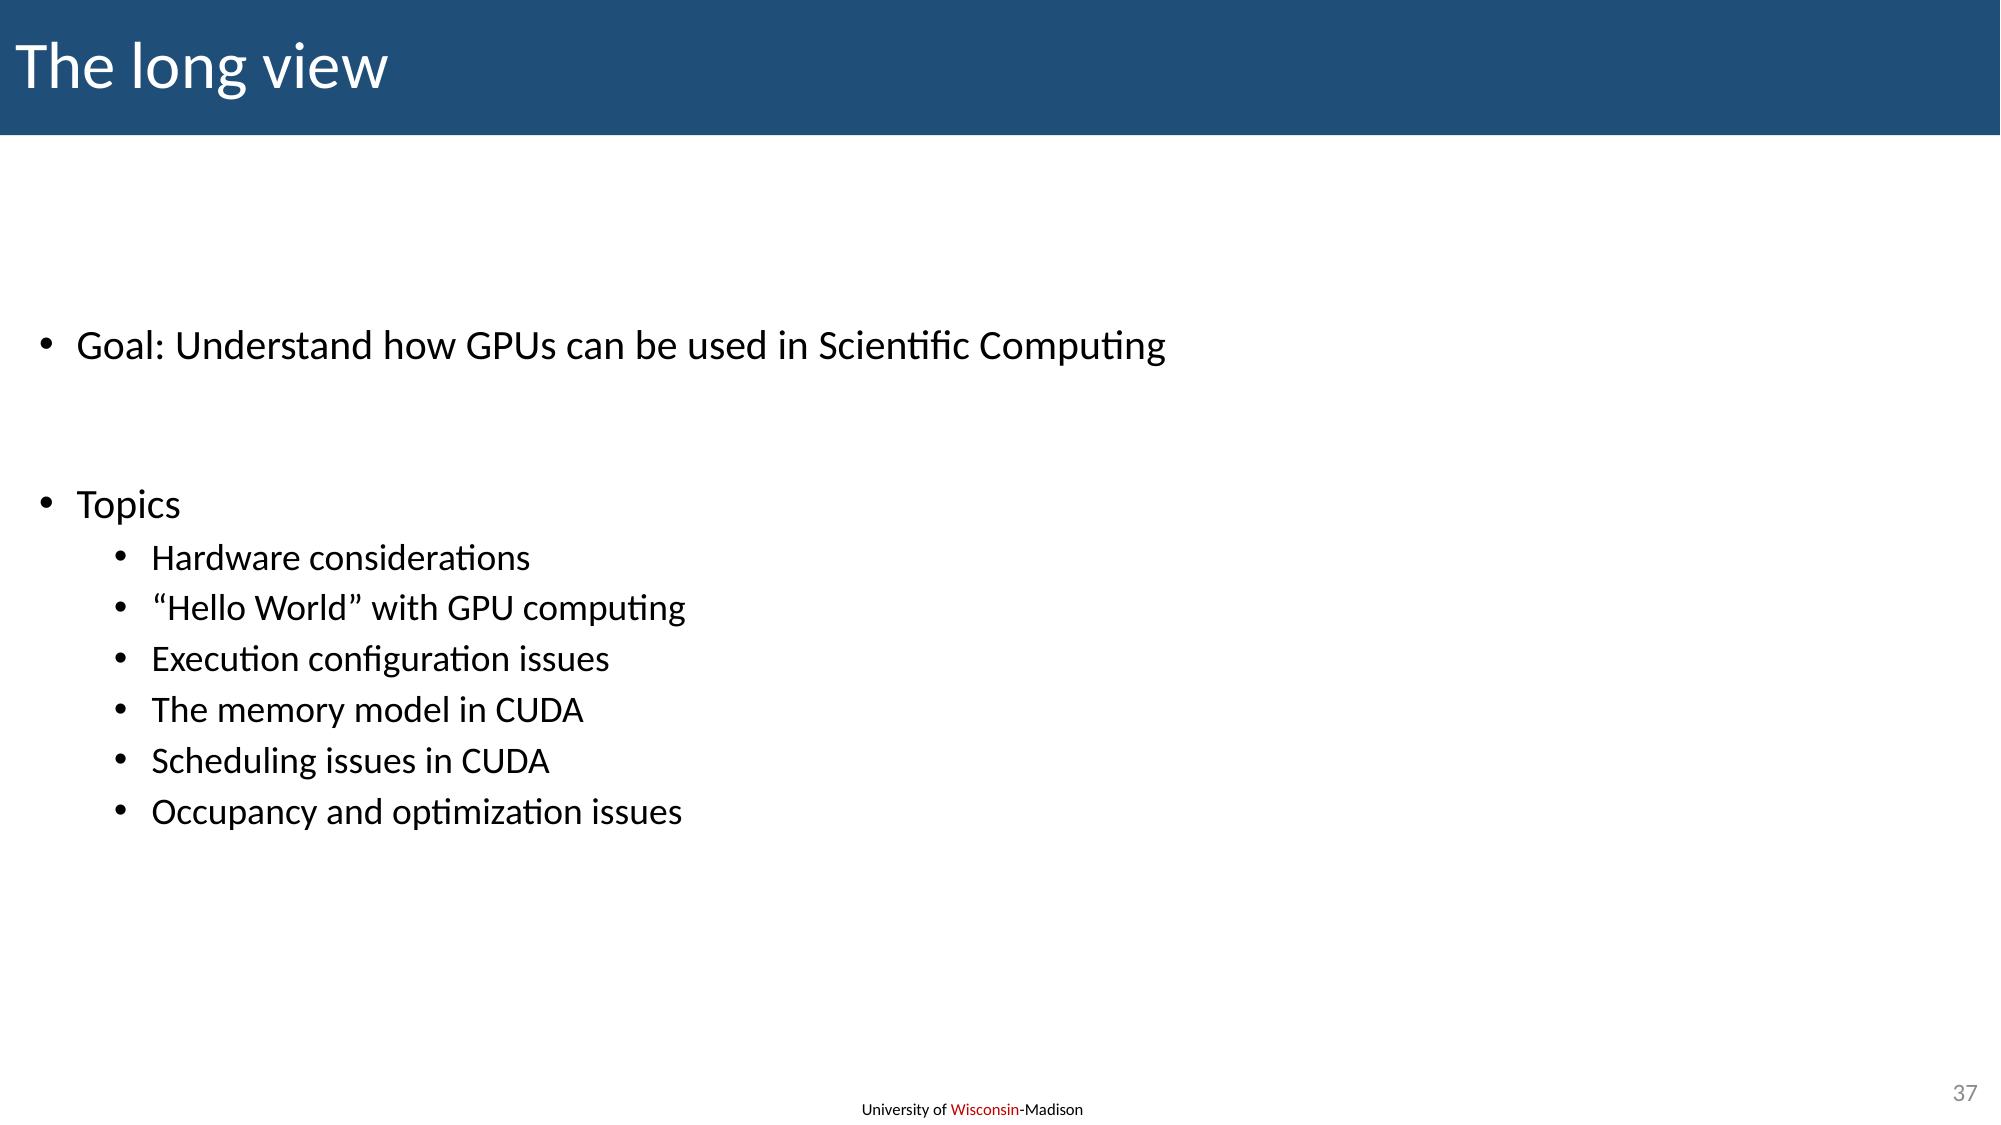

# The long view

Goal: Understand how GPUs can be used in Scientific Computing

Topics
Hardware considerations
“Hello World” with GPU computing
Execution configuration issues
The memory model in CUDA
Scheduling issues in CUDA
Occupancy and optimization issues

37